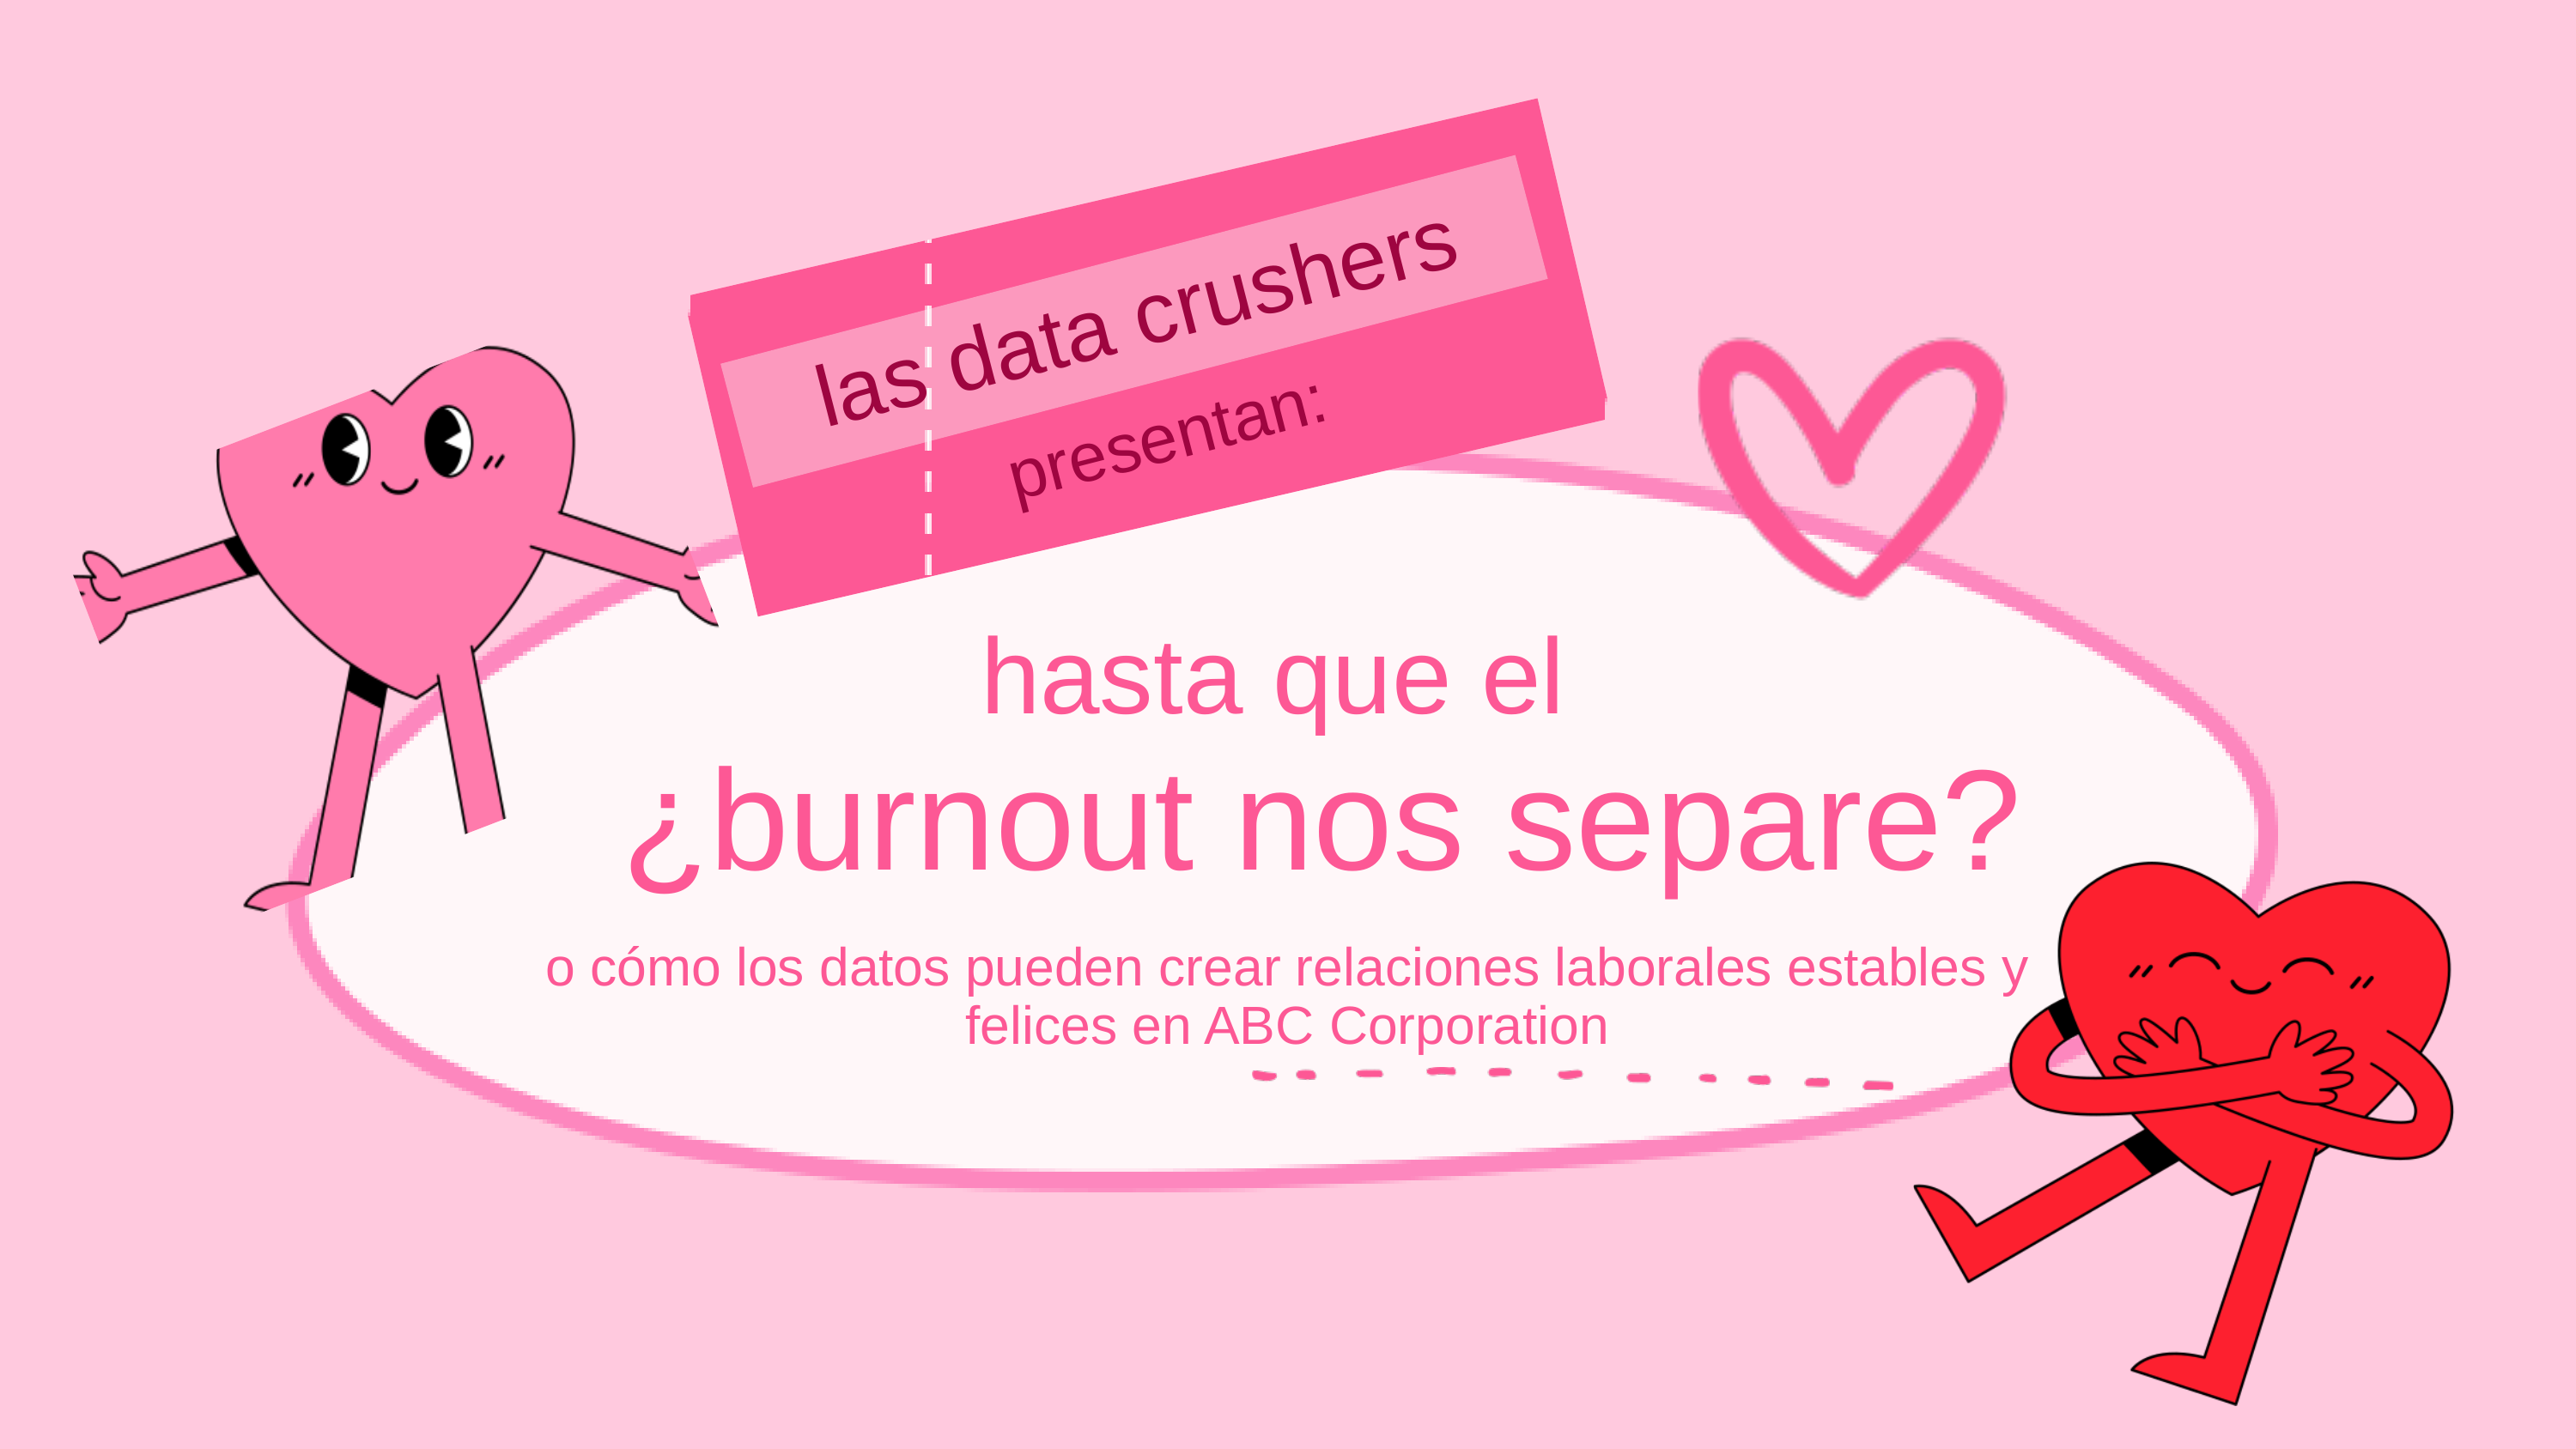

las data crushers

presentan:

hasta que el
¿burnout nos separe?

o cómo los datos pueden crear relaciones laborales estables y felices en ABC Corporation